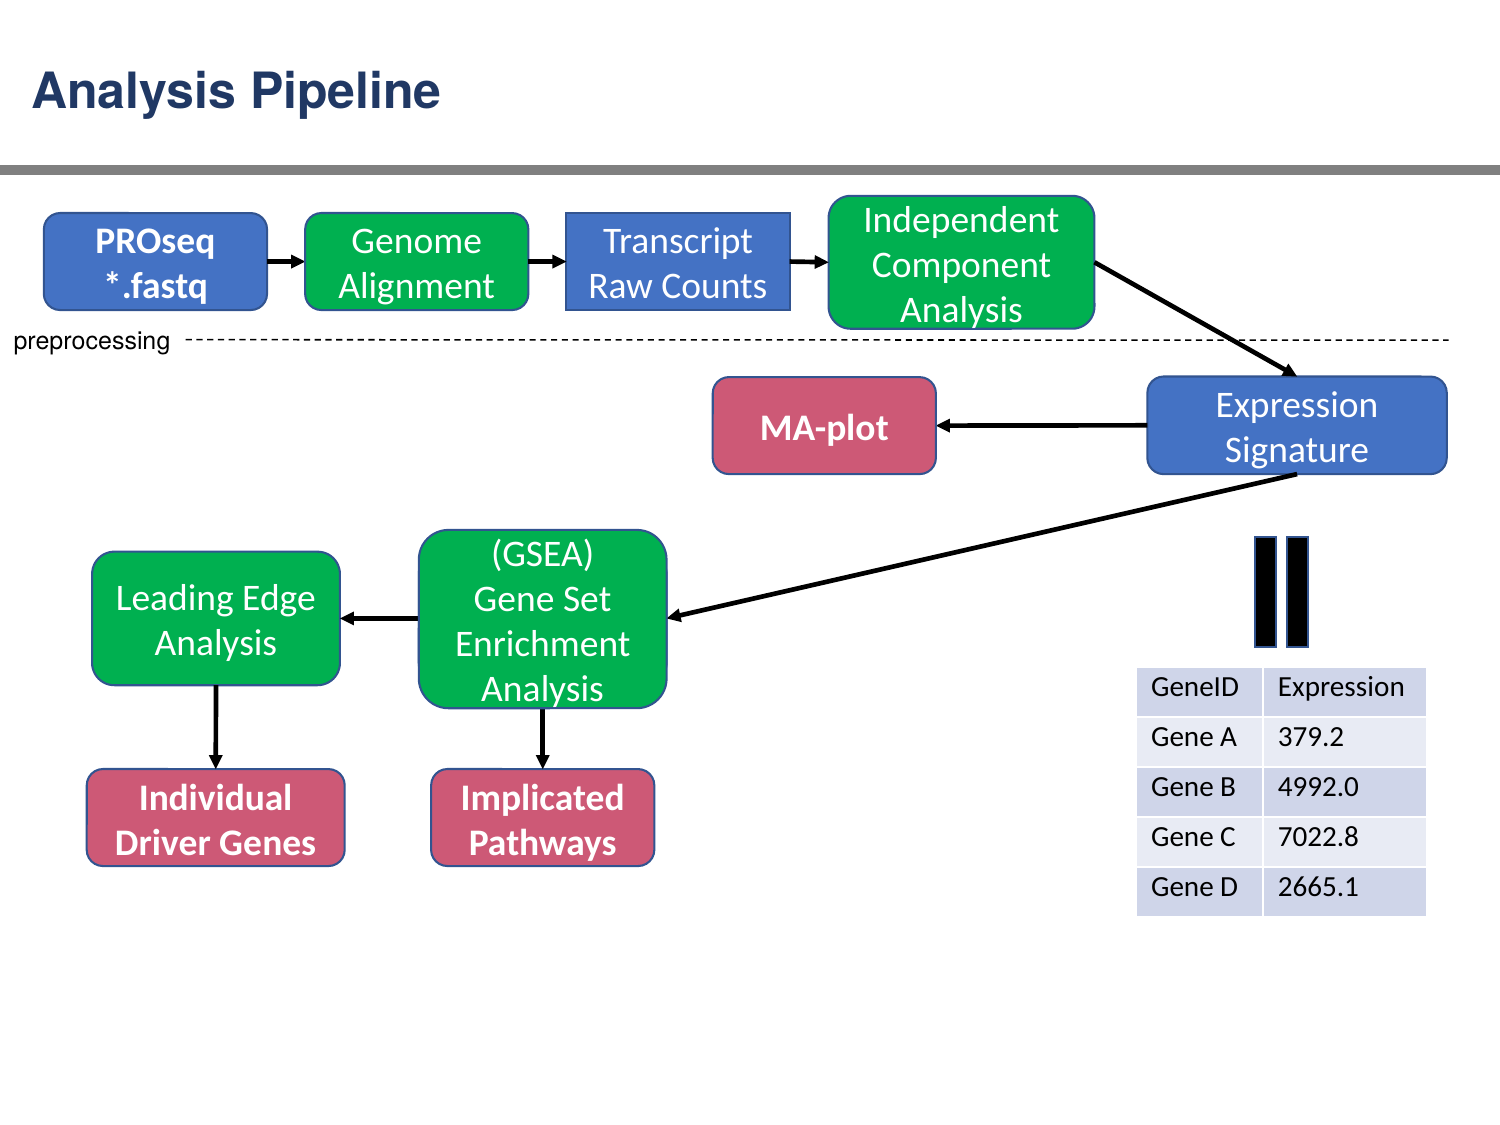

# Analysis Pipeline
Independent Component Analysis
PROseq *.fastq
Genome Alignment
Transcript Raw Counts
preprocessing
Expression
Signature
MA-plot
(GSEA)
Gene Set Enrichment Analysis

Leading Edge Analysis
Gene Set Enrichment Analysis
| GeneID | Expression |
| --- | --- |
| Gene A | 379.2 |
| Gene B | 4992.0 |
| Gene C | 7022.8 |
| Gene D | 2665.1 |
Individual
Driver Genes
Implicated Pathways